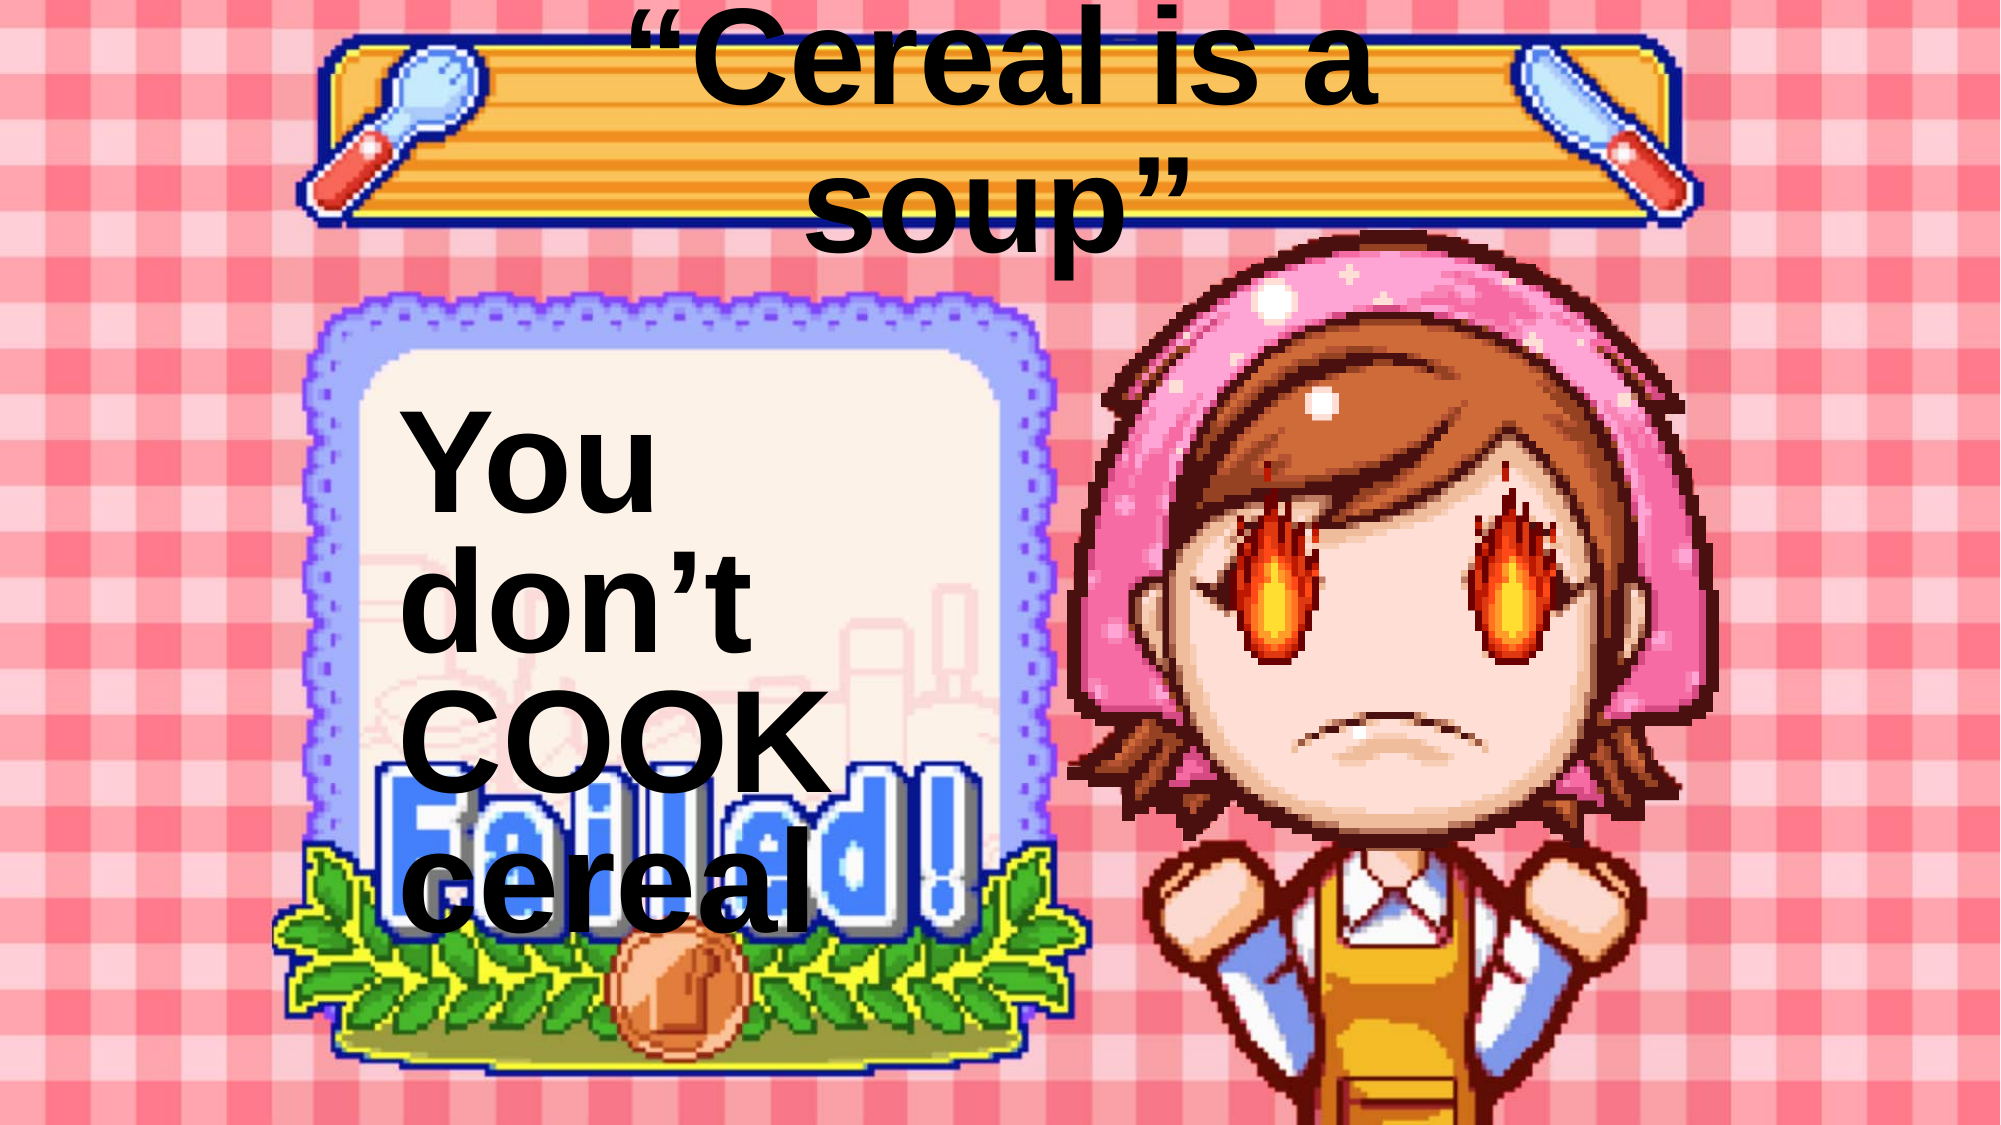

# “Cereal is a soup”
You don’t COOK cereal